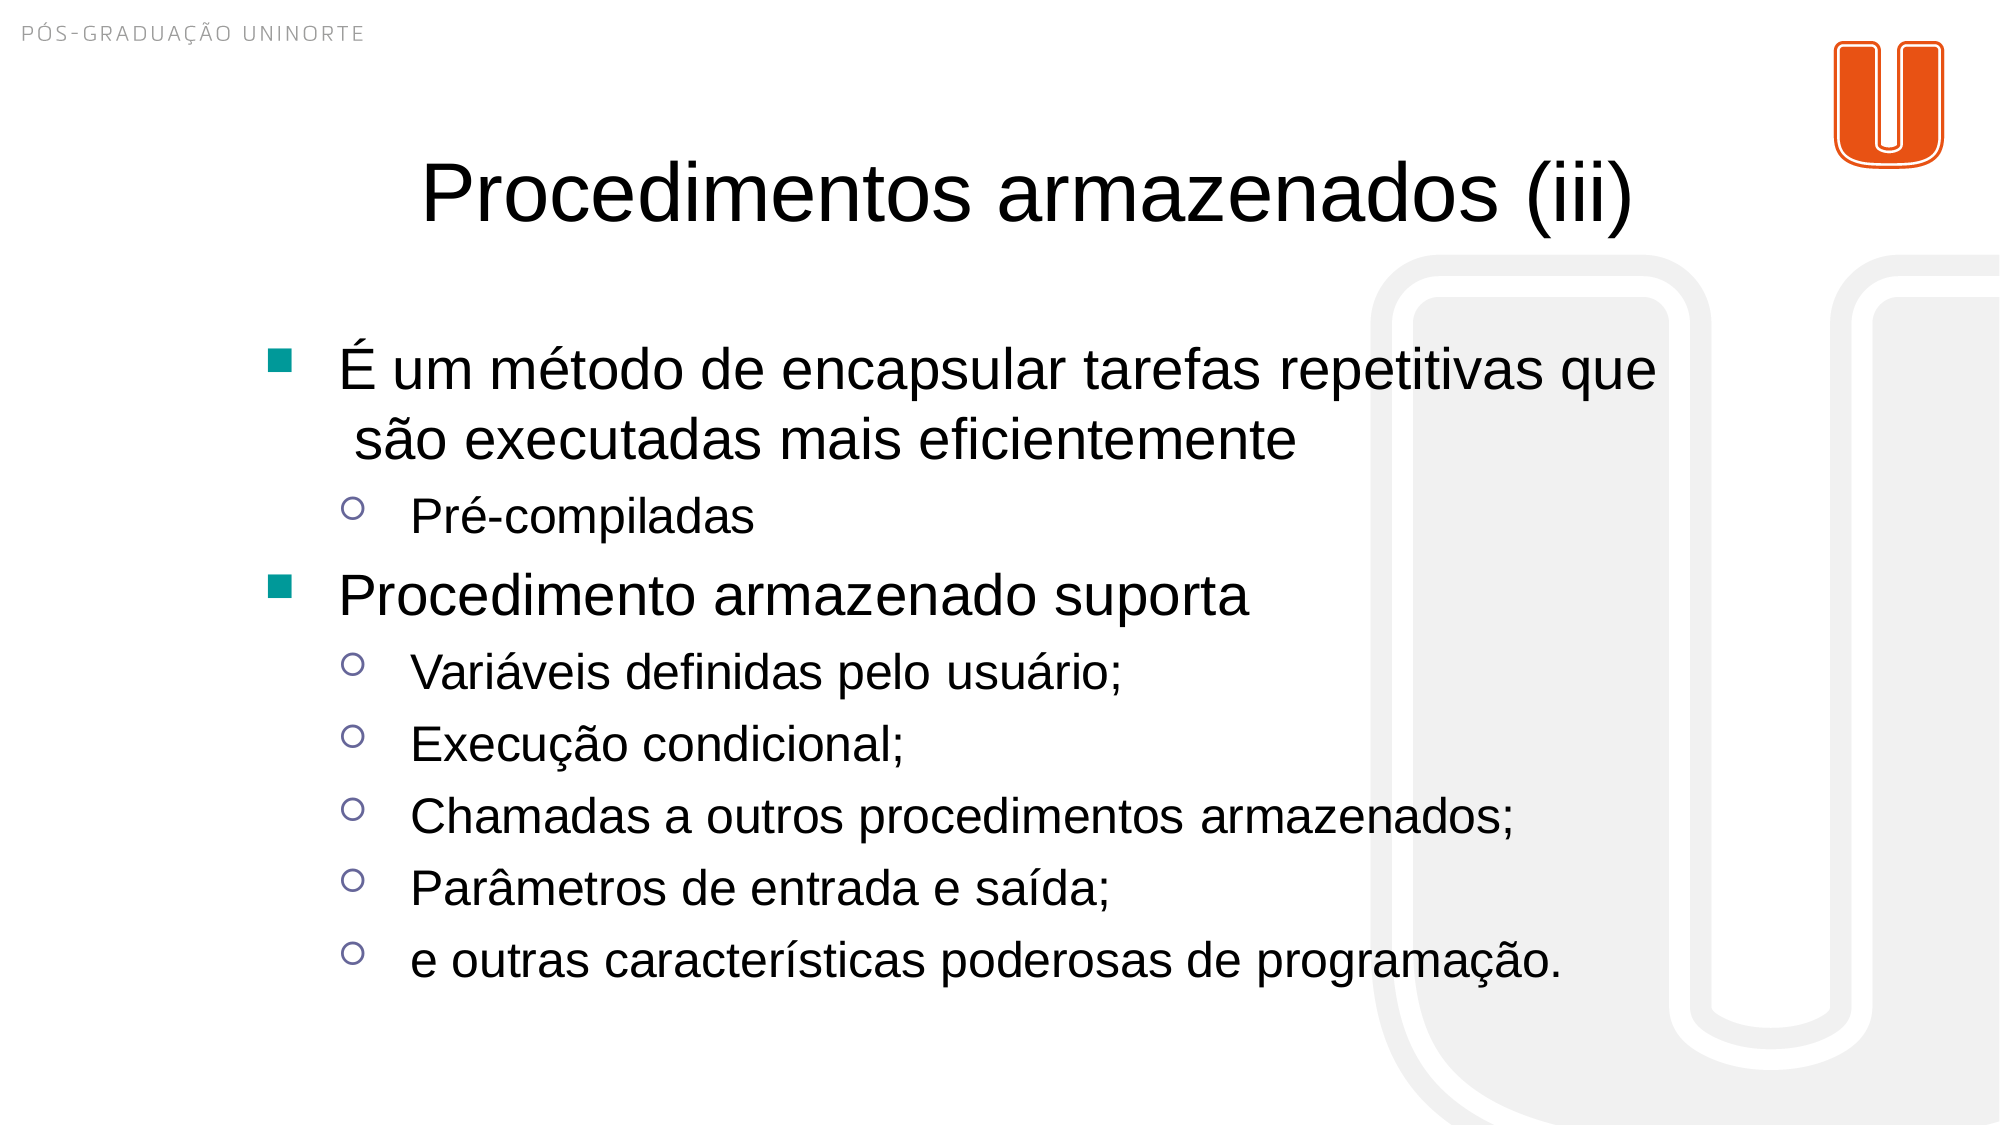

# Procedimentos armazenados (iii)
É um método de encapsular tarefas repetitivas que  são executadas mais eficientemente
Pré-compiladas
Procedimento armazenado suporta
Variáveis definidas pelo usuário;
Execução condicional;
Chamadas a outros procedimentos armazenados;
Parâmetros de entrada e saída;
e outras características poderosas de programação.